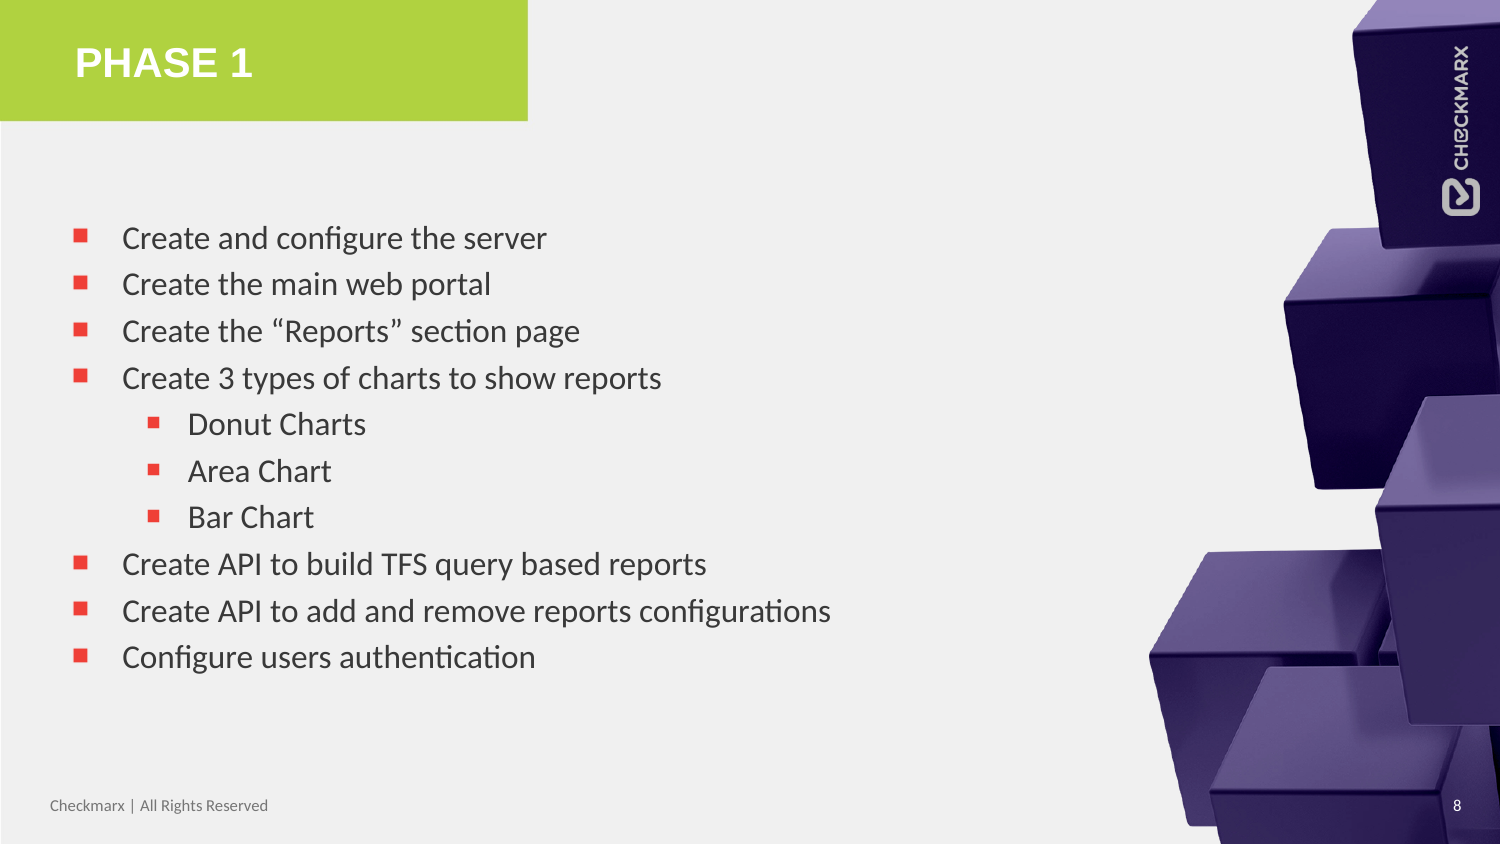

# PHASE 1
Create and configure the server
Create the main web portal
Create the “Reports” section page
Create 3 types of charts to show reports
Donut Charts
Area Chart
Bar Chart
Create API to build TFS query based reports
Create API to add and remove reports configurations
Configure users authentication
Checkmarx | All Rights Reserved
8